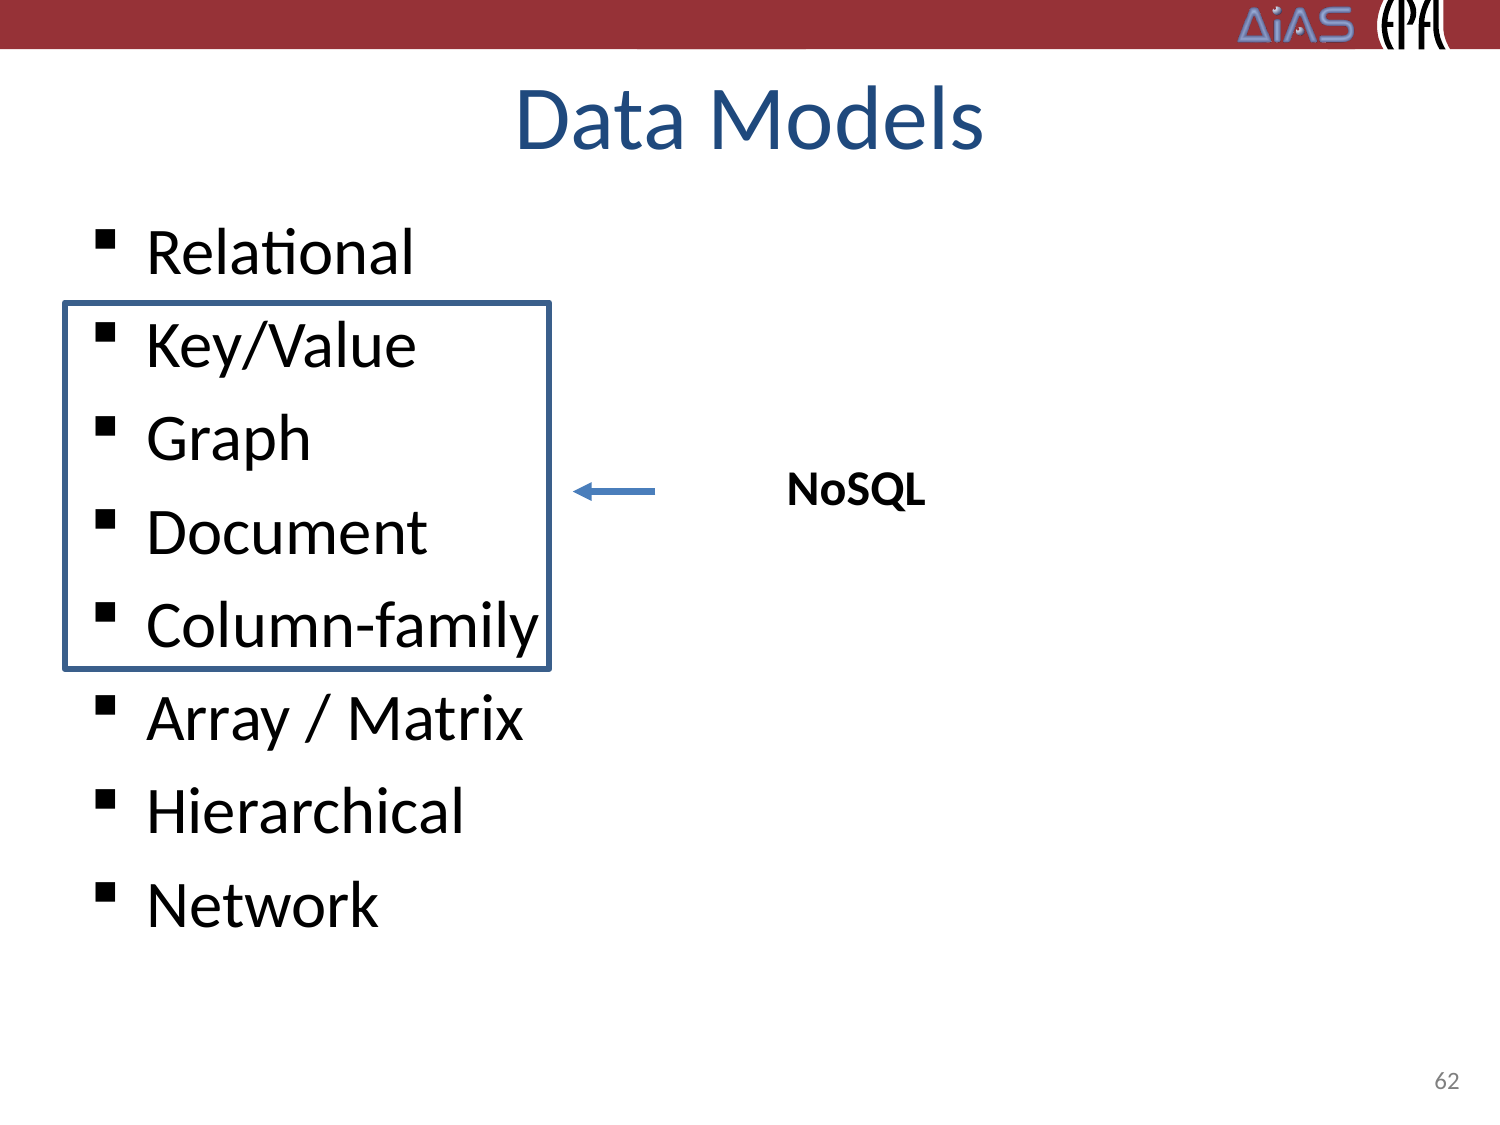

# Data Models
Relational
Key/Value
Graph
Document
Column-family
Array / Matrix
Hierarchical
Network

NoSQL
62